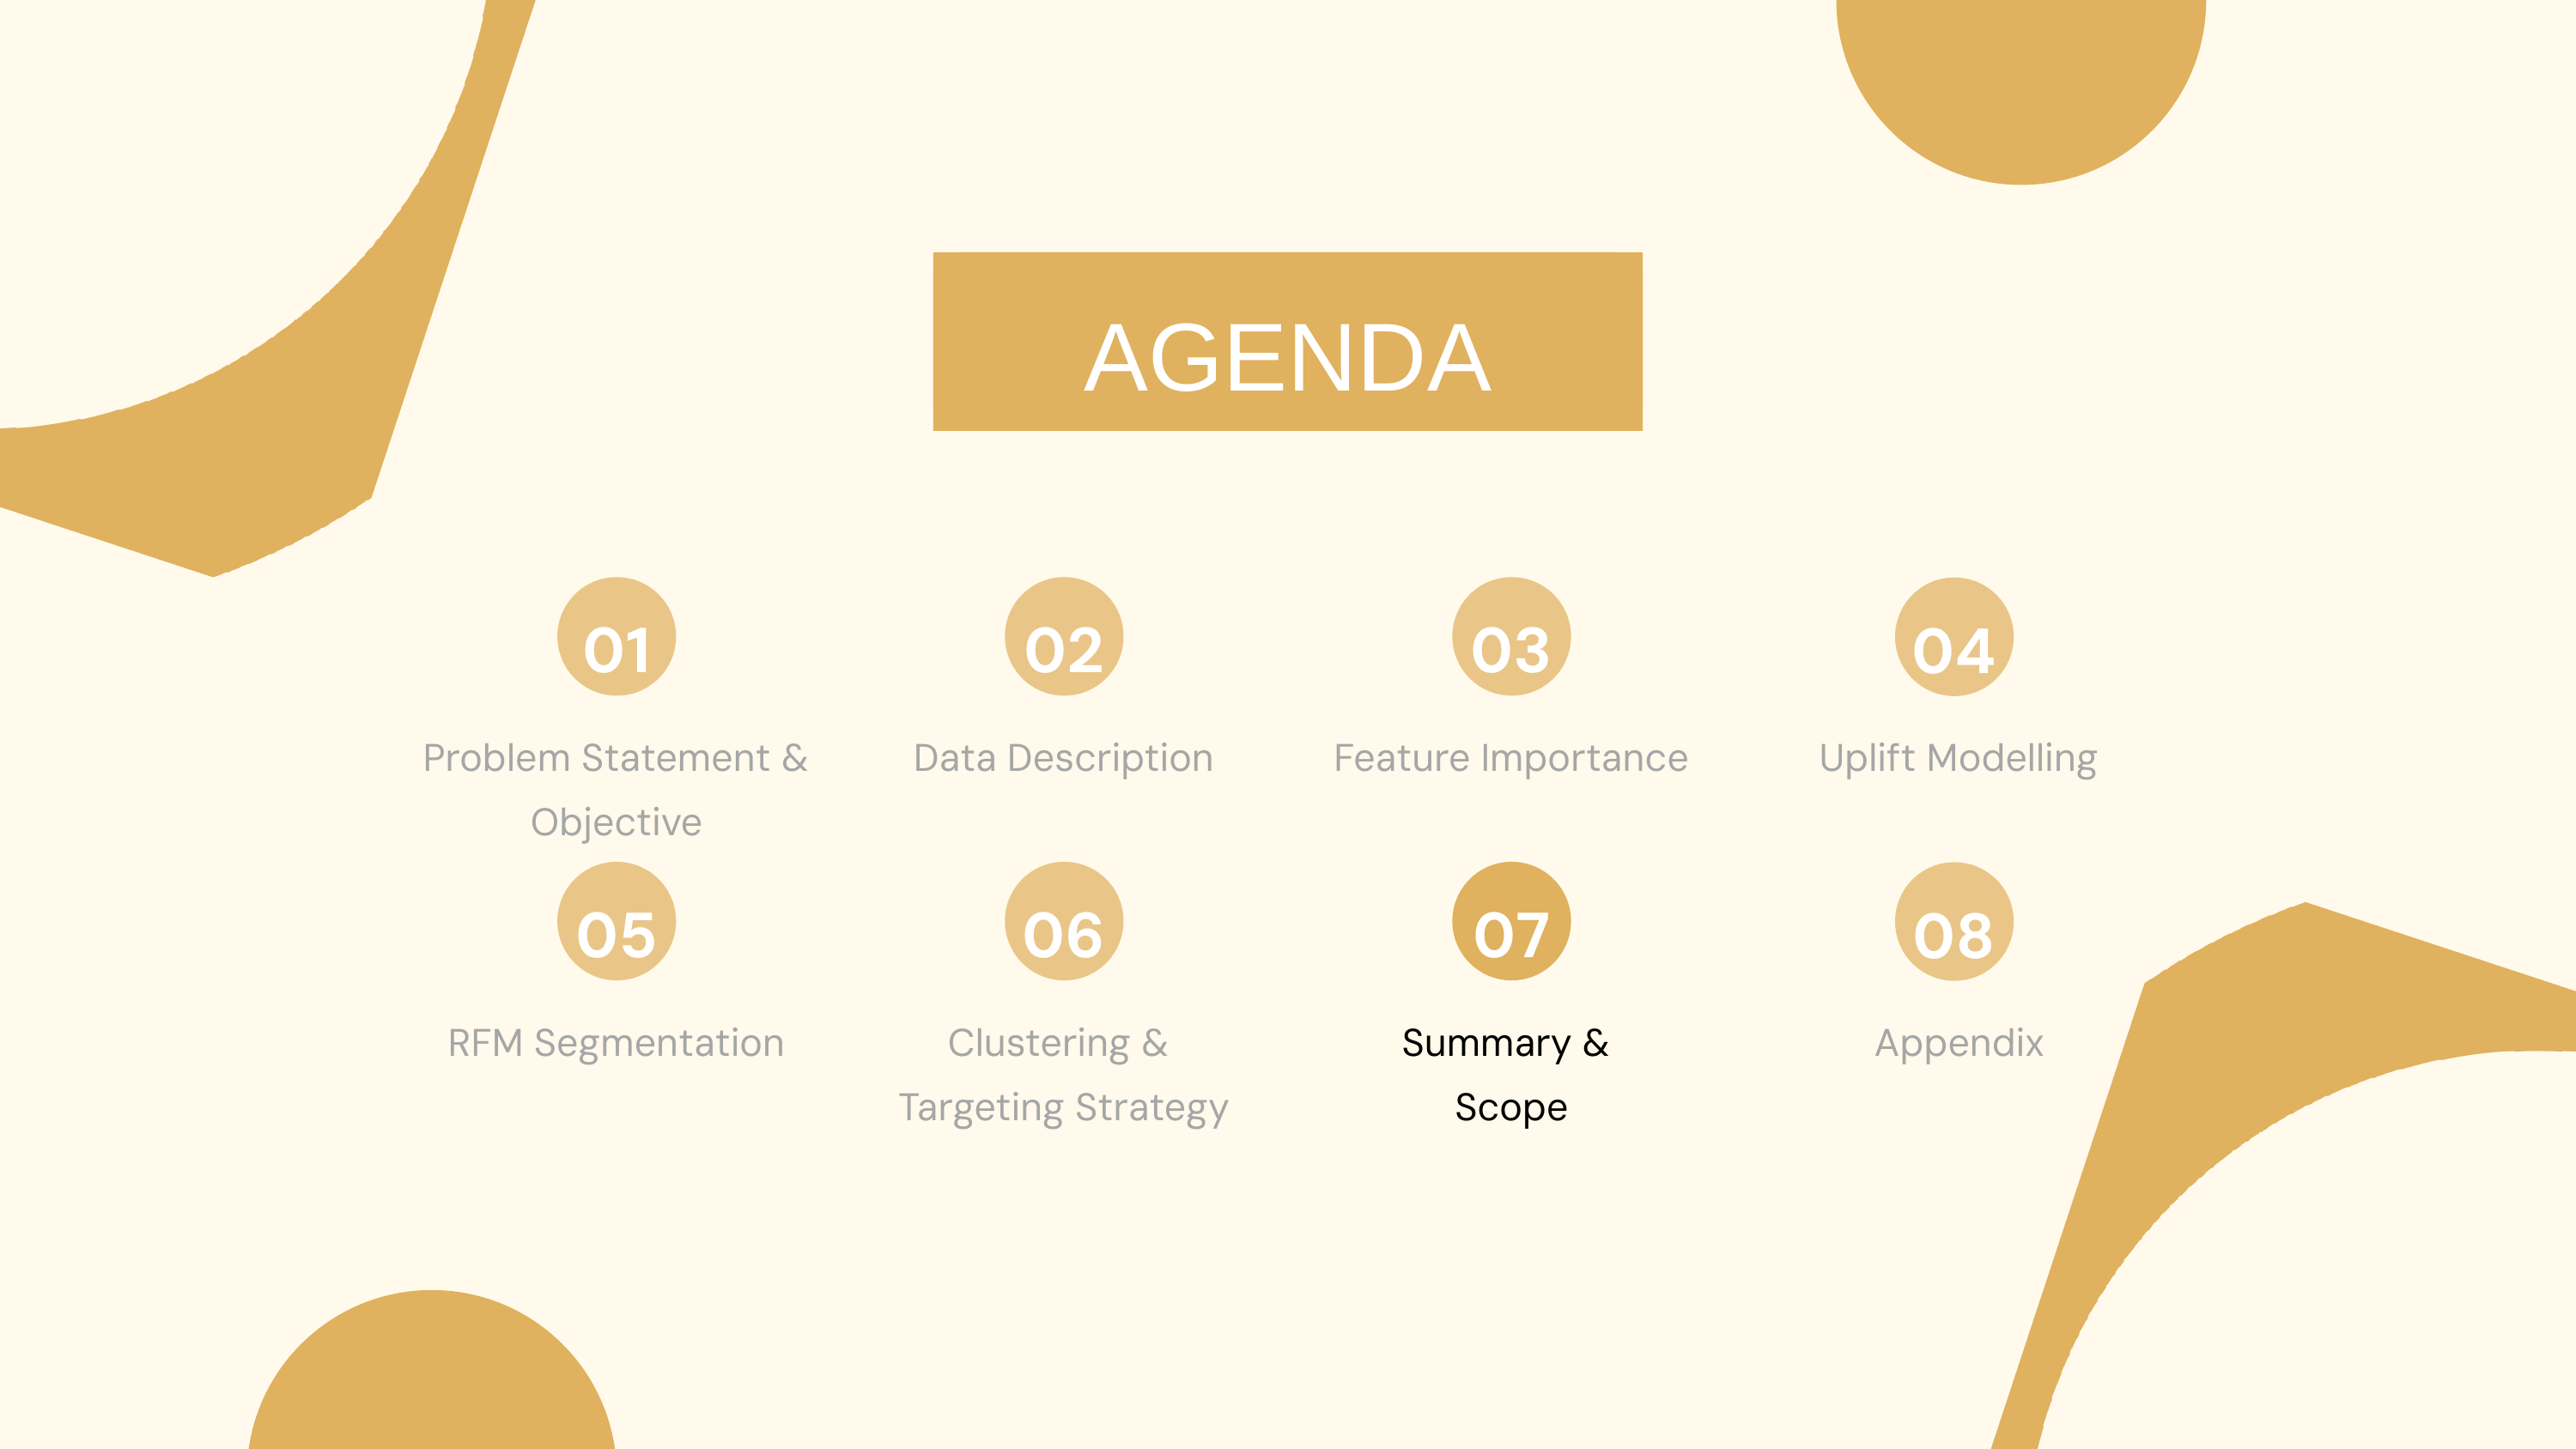

AGENDA

01
02
03
04
Problem Statement & Objective
Data Description
Feature Importance
Uplift Modelling

07

05
06
08
RFM Segmentation
Clustering &
Targeting Strategy
Summary &
Scope
Appendix